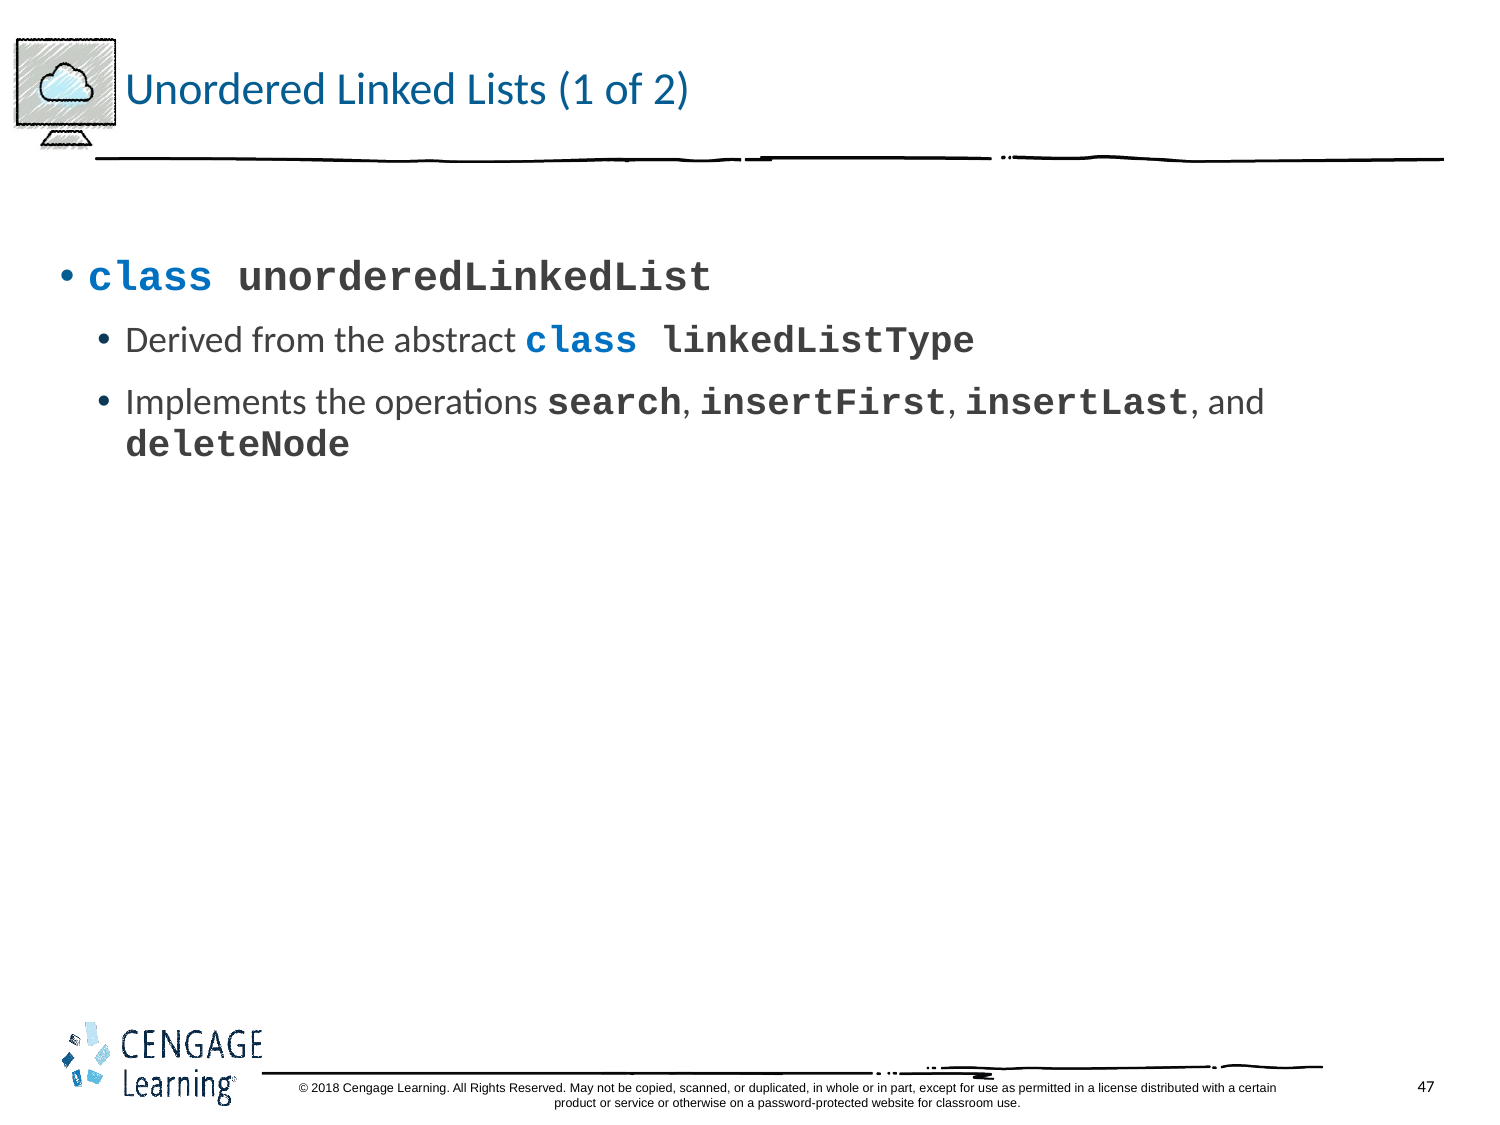

# Unordered Linked Lists (1 of 2)
class unorderedLinkedList
Derived from the abstract class linkedListType
Implements the operations search, insertFirst, insertLast, and deleteNode